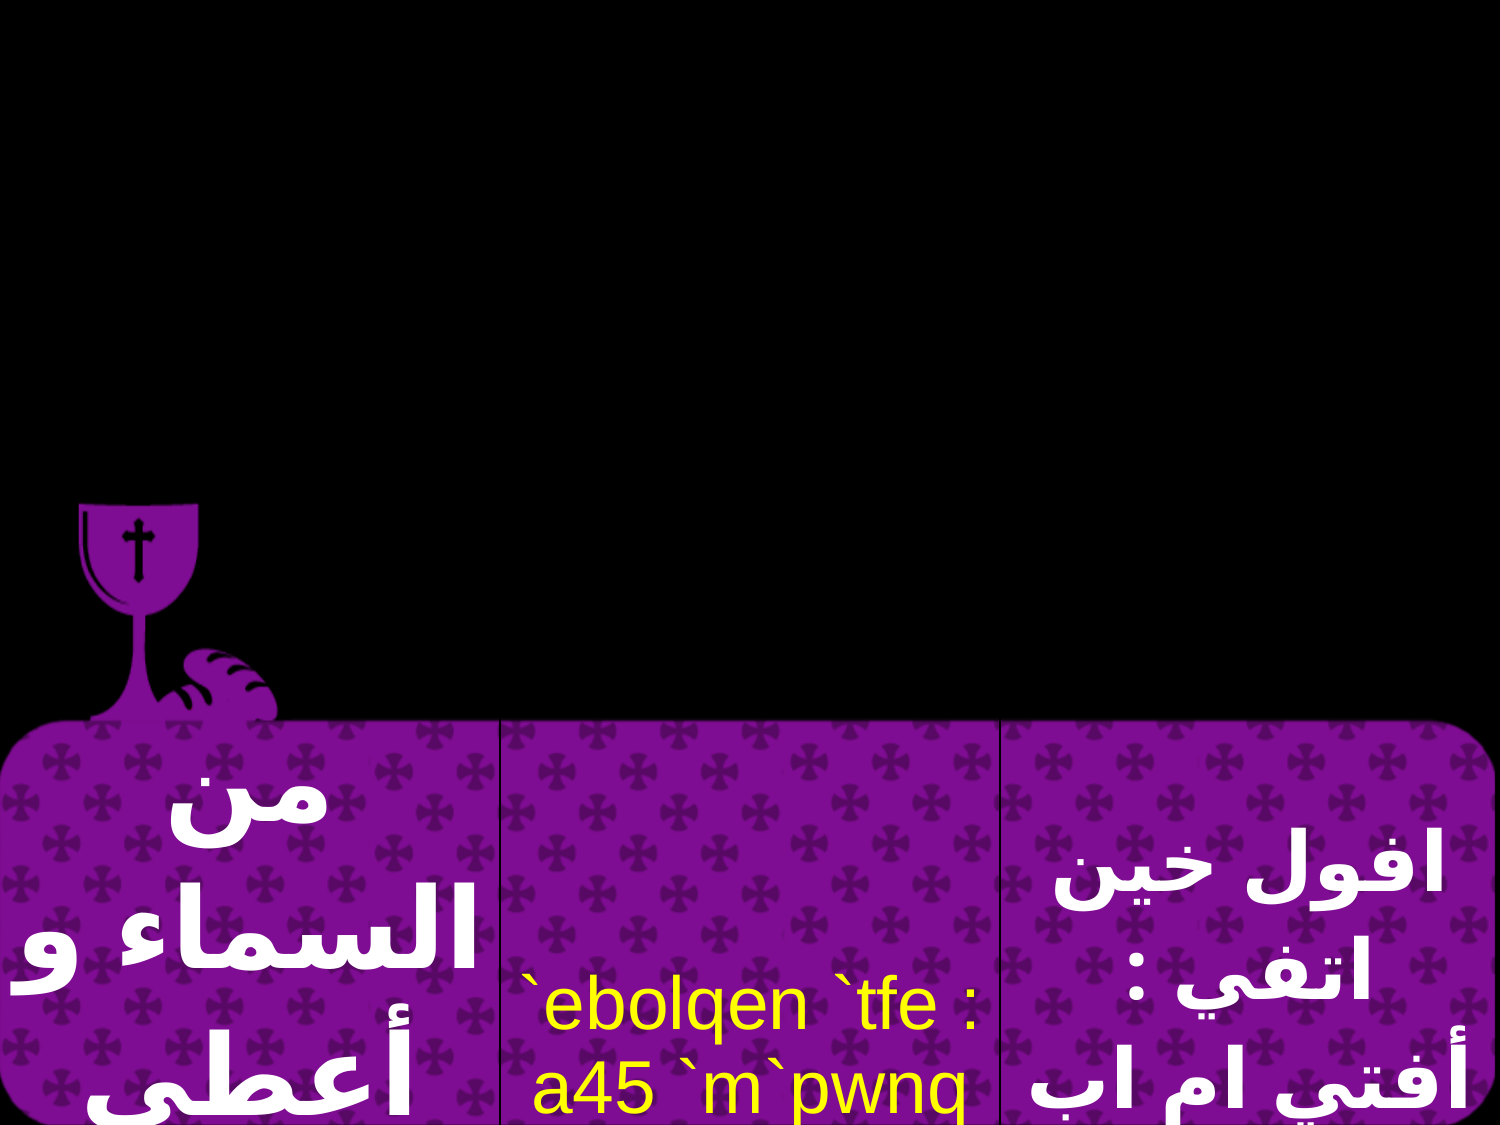

| من السماء و أعطي الحياة للعالم | `ebolqen `tfe : a45 `m`pwnq `mpikocmoc | افول خين اتفي : أفتي ام اب أونخ امبي كوزموس |
| --- | --- | --- |